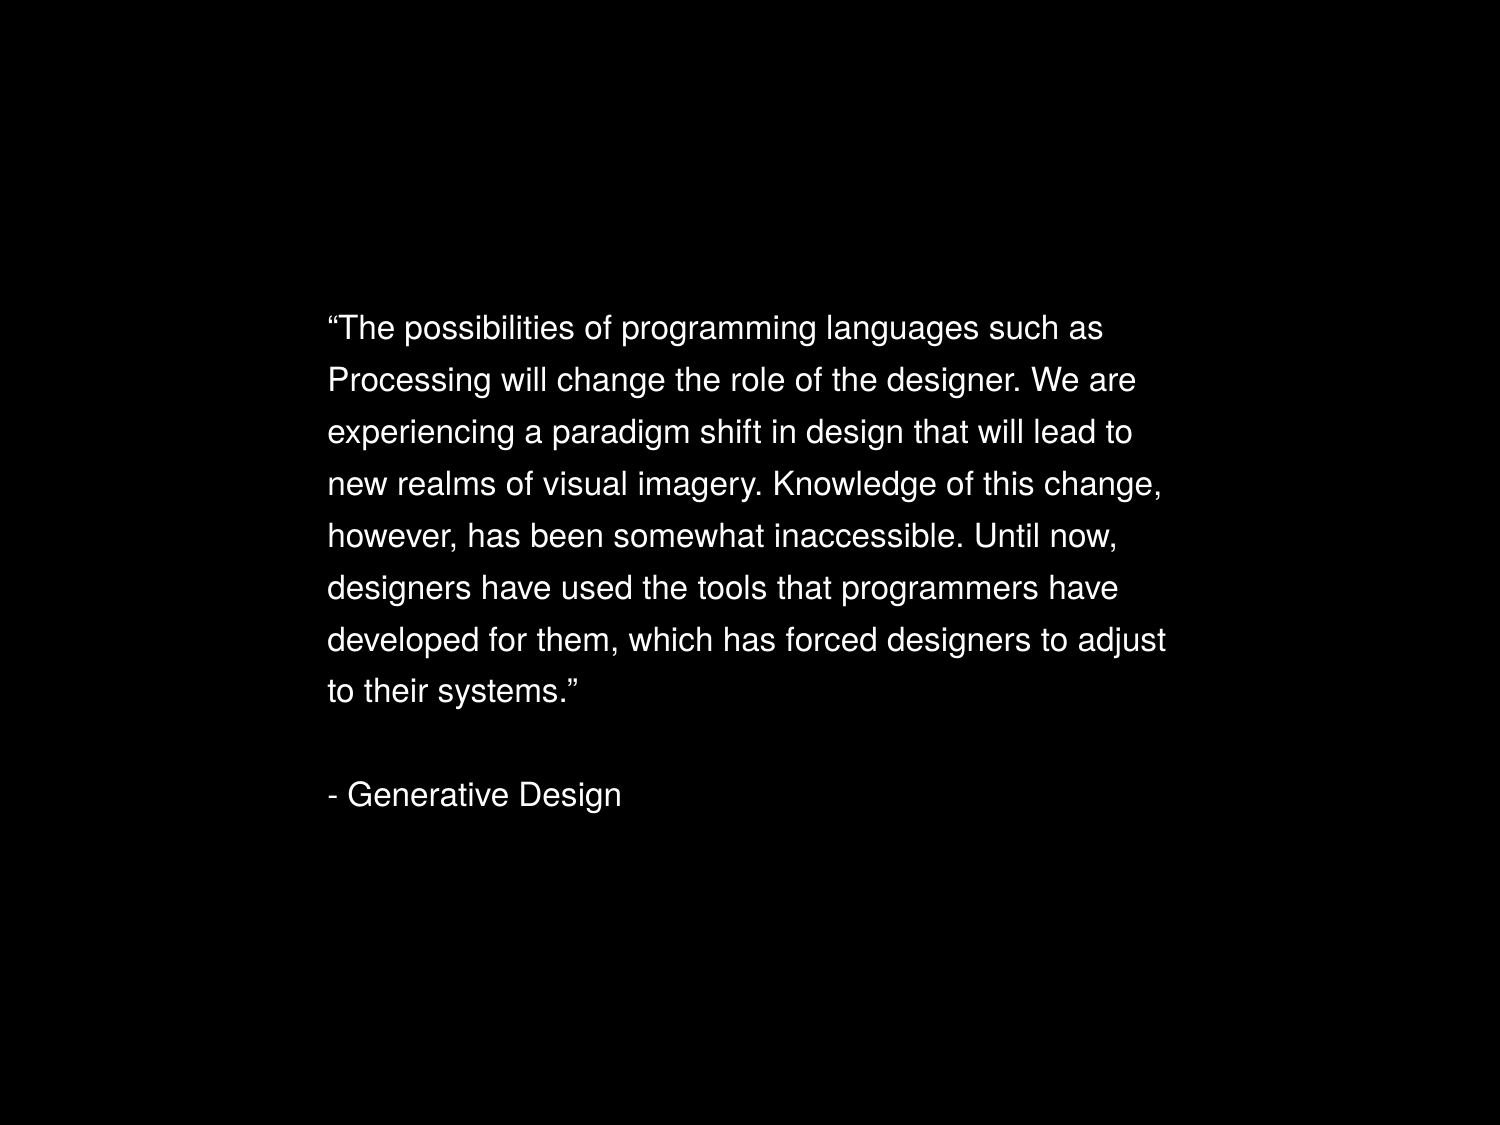

“The possibilities of programming languages such as Processing will change the role of the designer. We are experiencing a paradigm shift in design that will lead to new realms of visual imagery. Knowledge of this change, however, has been somewhat inaccessible. Until now, designers have used the tools that programmers have developed for them, which has forced designers to adjust to their systems.”

- Generative Design